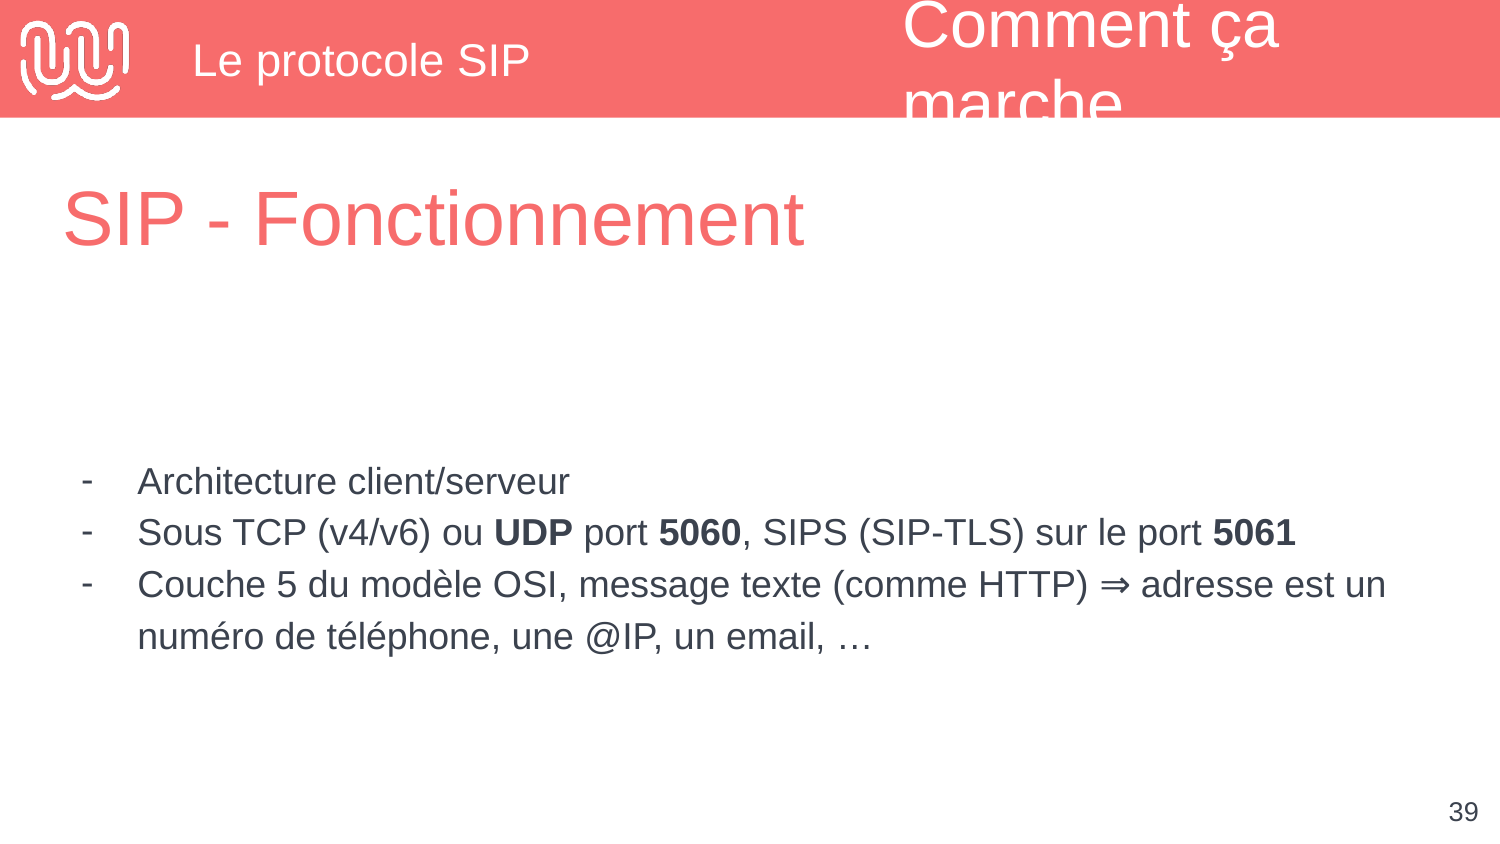

# Le protocole SIP
Comment ça marche
SIP - Fonctionnement
Architecture client/serveur
Sous TCP (v4/v6) ou UDP port 5060, SIPS (SIP-TLS) sur le port 5061
Couche 5 du modèle OSI, message texte (comme HTTP) ⇒ adresse est un numéro de téléphone, une @IP, un email, …
39